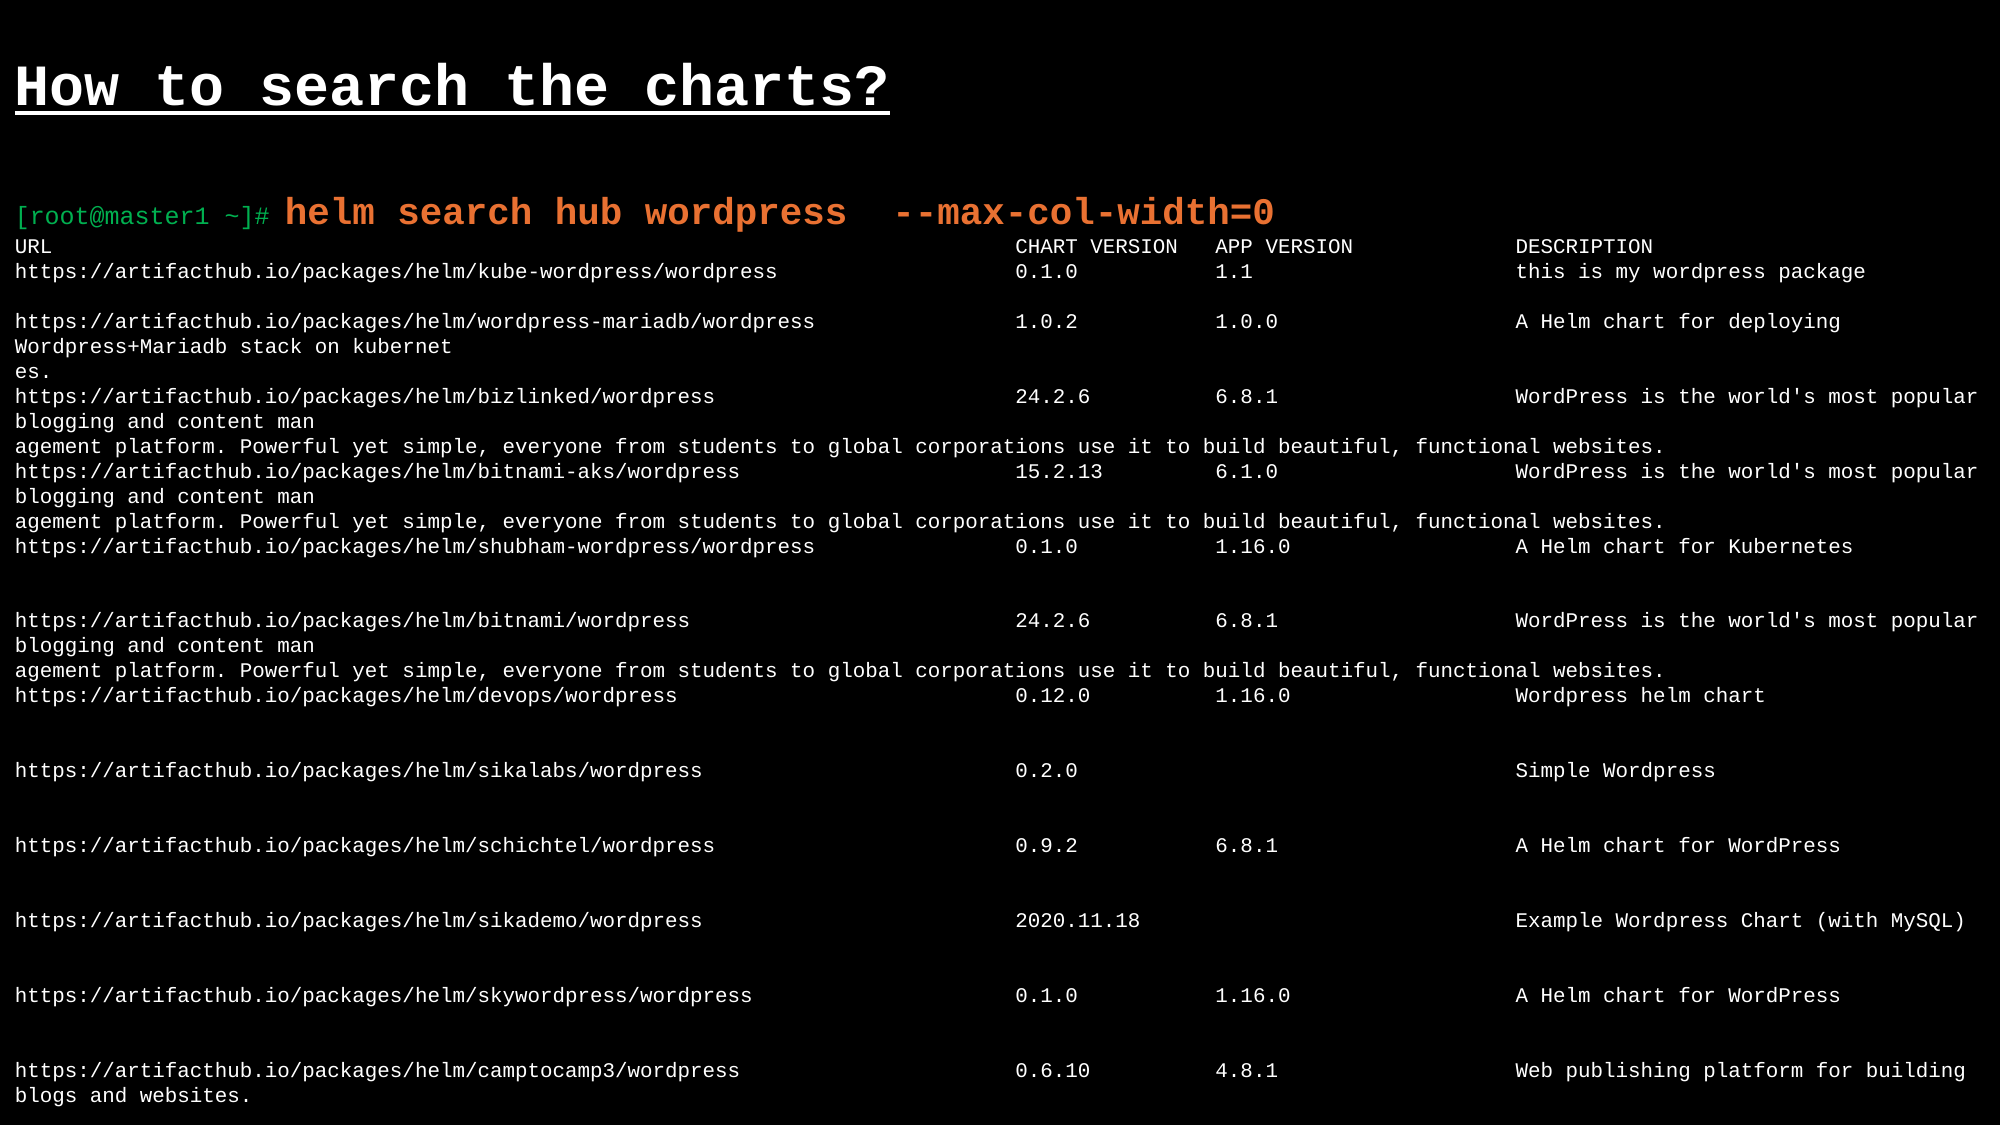

How to search the charts?

[root@master1 ~]# helm search hub wordpress  --max-col-width=0
URL                                                                             CHART VERSION   APP VERSION             DESCRIPTION    https://artifacthub.io/packages/helm/kube-wordpress/wordpress                   0.1.0           1.1                     this is my wordpress package
https://artifacthub.io/packages/helm/wordpress-mariadb/wordpress                1.0.2           1.0.0                   A Helm chart for deploying Wordpress+Mariadb stack on kubernet
es.
https://artifacthub.io/packages/helm/bizlinked/wordpress                        24.2.6          6.8.1                   WordPress is the world's most popular blogging and content man
agement platform. Powerful yet simple, everyone from students to global corporations use it to build beautiful, functional websites.
https://artifacthub.io/packages/helm/bitnami-aks/wordpress                      15.2.13         6.1.0                   WordPress is the world's most popular blogging and content man
agement platform. Powerful yet simple, everyone from students to global corporations use it to build beautiful, functional websites.
https://artifacthub.io/packages/helm/shubham-wordpress/wordpress                0.1.0           1.16.0                  A Helm chart for Kubernetes

https://artifacthub.io/packages/helm/bitnami/wordpress                          24.2.6          6.8.1                   WordPress is the world's most popular blogging and content man
agement platform. Powerful yet simple, everyone from students to global corporations use it to build beautiful, functional websites.
https://artifacthub.io/packages/helm/devops/wordpress                           0.12.0          1.16.0                  Wordpress helm chart

https://artifacthub.io/packages/helm/sikalabs/wordpress                         0.2.0                                   Simple Wordpress

https://artifacthub.io/packages/helm/schichtel/wordpress                        0.9.2           6.8.1                   A Helm chart for WordPress

https://artifacthub.io/packages/helm/sikademo/wordpress                         2020.11.18                              Example Wordpress Chart (with MySQL)

https://artifacthub.io/packages/helm/skywordpress/wordpress                     0.1.0           1.16.0                  A Helm chart for WordPress

https://artifacthub.io/packages/helm/camptocamp3/wordpress                      0.6.10          4.8.1                   Web publishing platform for building blogs and websites.

https://artifacthub.io/packages/helm/riftbit/wordpress                          12.1.16         5.8.1                   Web publishing platform for building blogs and websites.